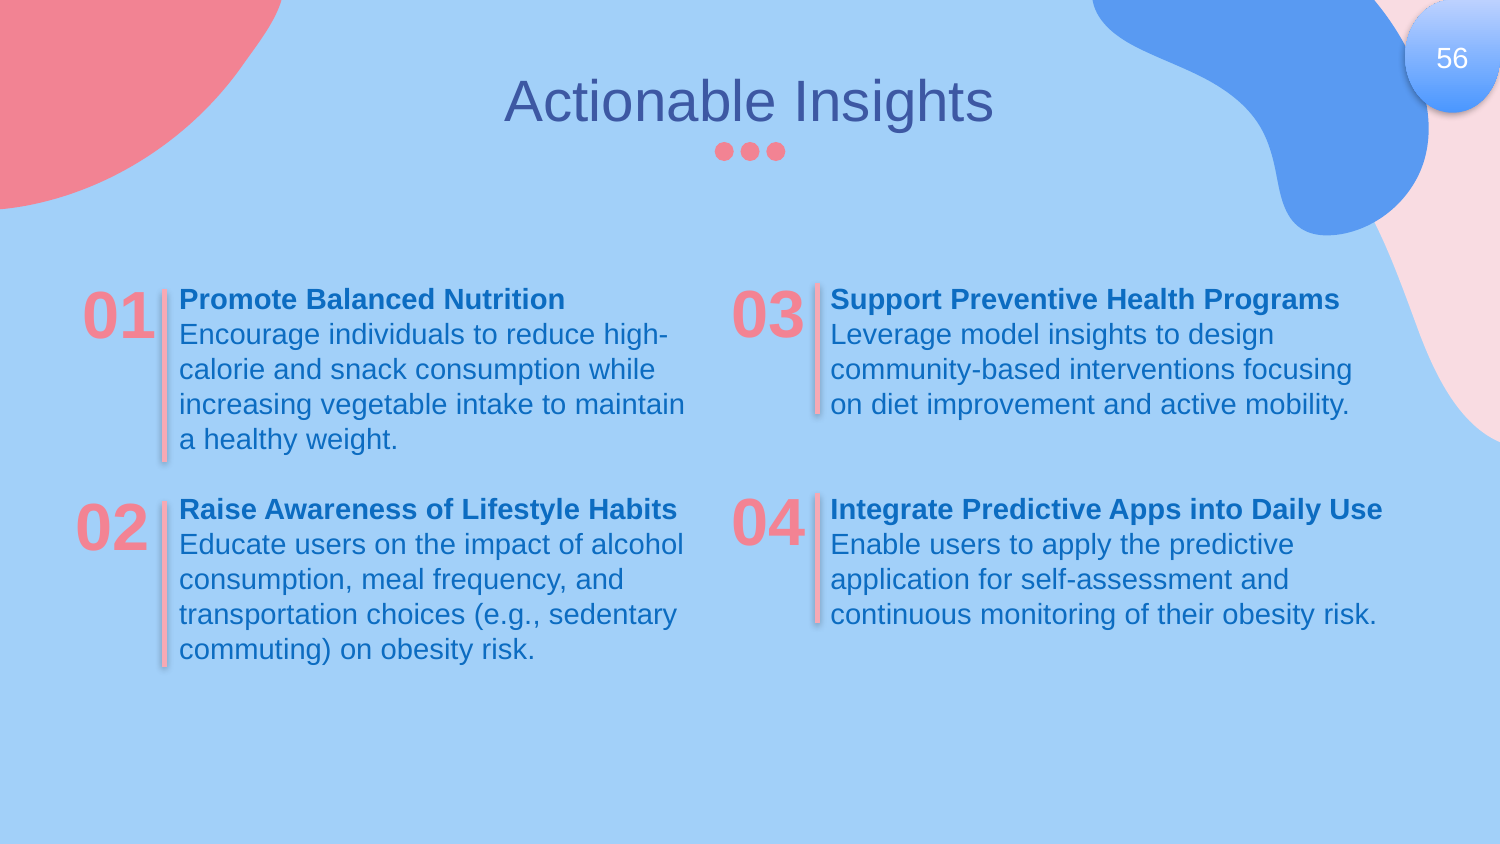

56
# Actionable Insights
03
01
Promote Balanced Nutrition
Encourage individuals to reduce high-calorie and snack consumption while increasing vegetable intake to maintain a healthy weight.

Raise Awareness of Lifestyle Habits
Educate users on the impact of alcohol consumption, meal frequency, and transportation choices (e.g., sedentary commuting) on obesity risk.

Support Preventive Health Programs
Leverage model insights to design community-based interventions focusing on diet improvement and active mobility.

Integrate Predictive Apps into Daily Use
Enable users to apply the predictive application for self-assessment and continuous monitoring of their obesity risk.
04
02